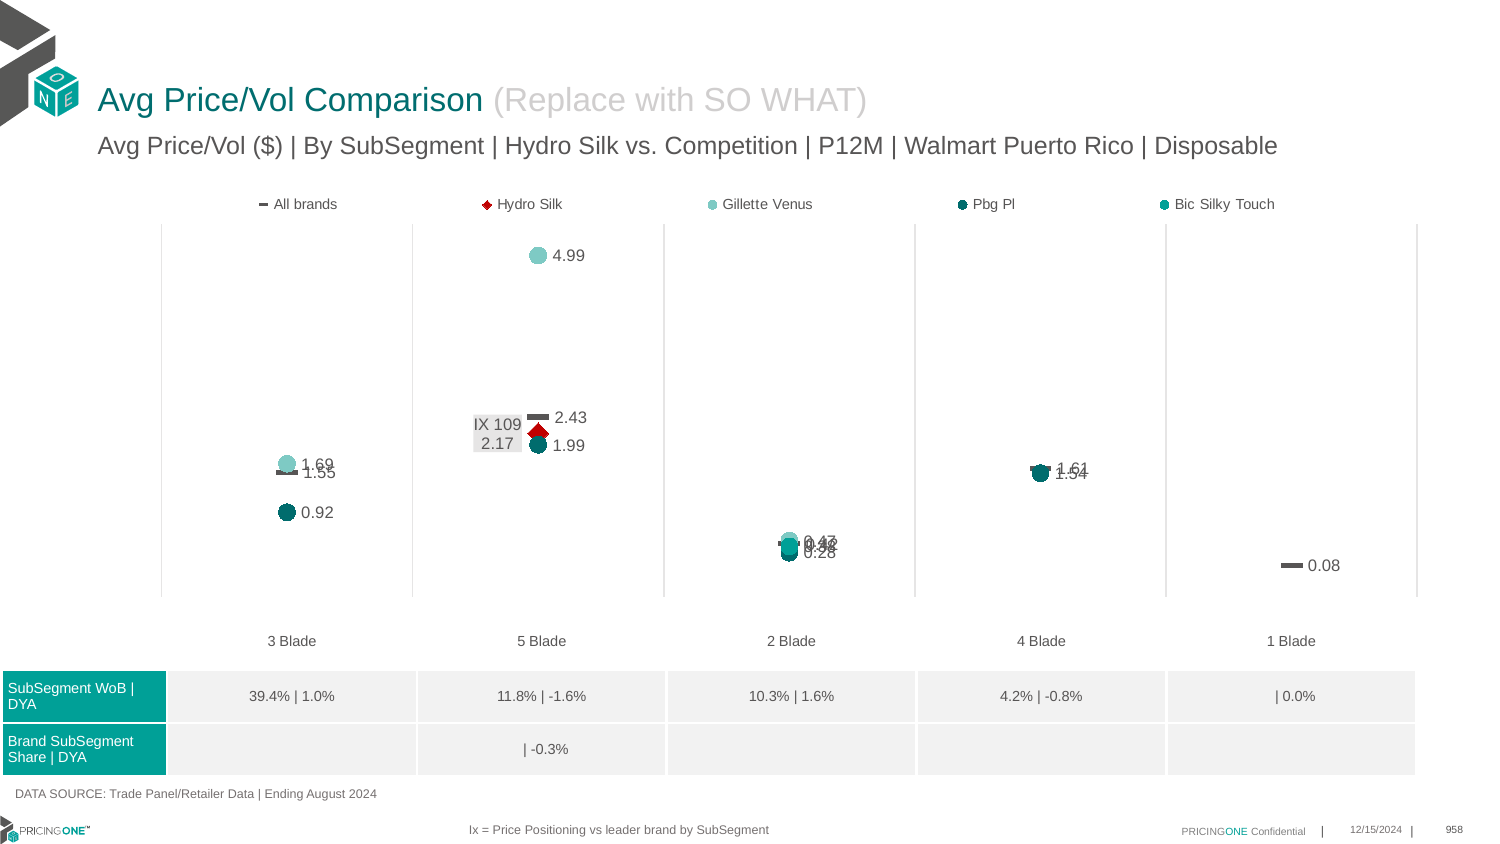

# Avg Price/Vol Comparison (Replace with SO WHAT)
Avg Price/Vol ($) | By SubSegment | Hydro Silk vs. Competition | P12M | Walmart Puerto Rico | Disposable

### Chart

| Category | All brands | Hydro Silk | Gillette Venus | Pbg Pl | Bic Silky Touch |
|---|---|---|---|---|---|
| None | 1.55 | None | 1.69 | 0.92 | None |
| IX 109 | 2.43 | 2.17 | 4.99 | 1.99 | None |
| None | 0.42 | None | 0.47 | 0.28 | 0.38 |
| None | 1.61 | None | None | 1.54 | None |
| None | 0.08 | None | None | None | None |
|  | 3 Blade | 5 Blade | 2 Blade | 4 Blade | 1 Blade |
| --- | --- | --- | --- | --- | --- |
| SubSegment WoB | DYA | 39.4% | 1.0% | 11.8% | -1.6% | 10.3% | 1.6% | 4.2% | -0.8% | | 0.0% |
| Brand SubSegment Share | DYA |  | | -0.3% |  |  |  |
DATA SOURCE: Trade Panel/Retailer Data | Ending August 2024
Ix = Price Positioning vs leader brand by SubSegment
12/15/2024
958